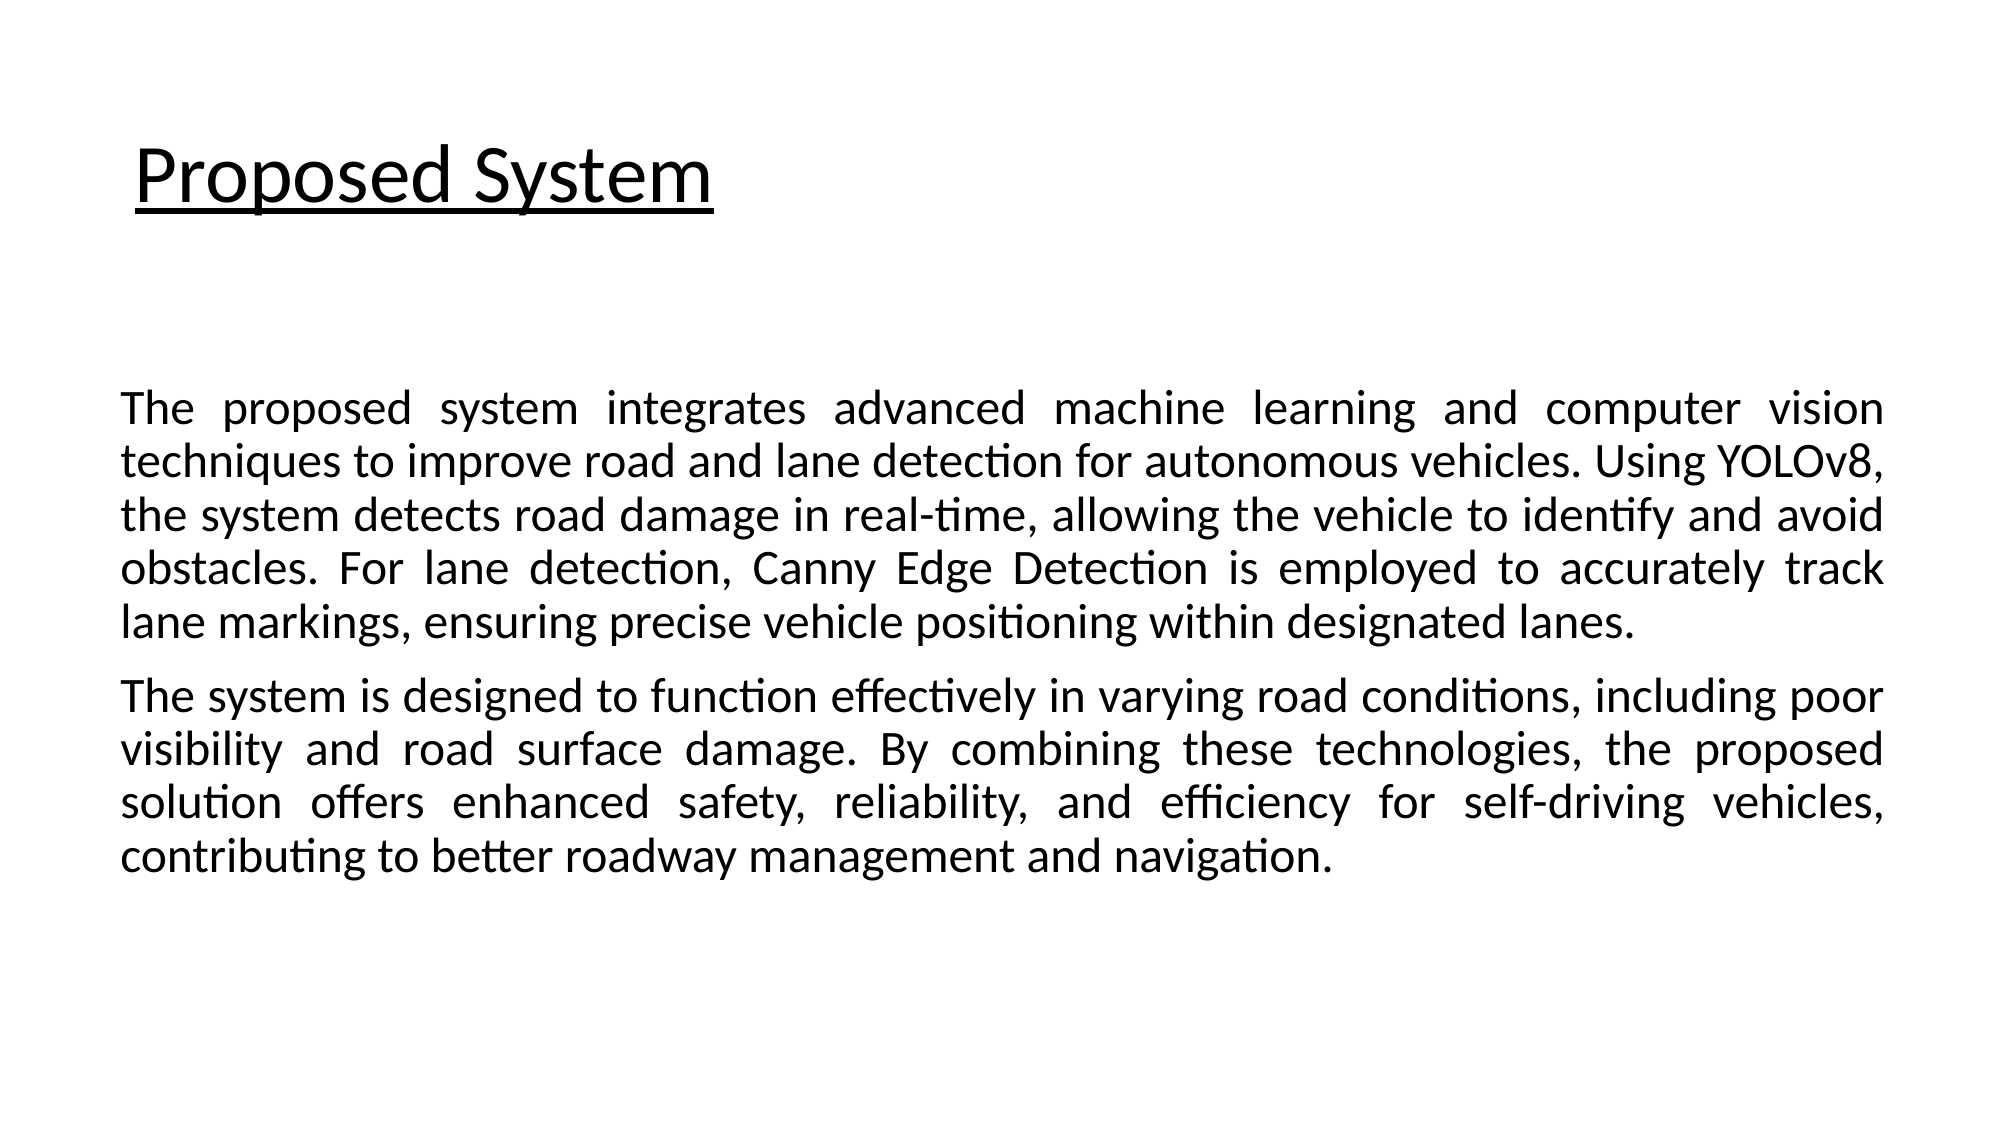

# Proposed System

The proposed system integrates advanced machine learning and computer vision techniques to improve road and lane detection for autonomous vehicles. Using YOLOv8, the system detects road damage in real-time, allowing the vehicle to identify and avoid obstacles. For lane detection, Canny Edge Detection is employed to accurately track lane markings, ensuring precise vehicle positioning within designated lanes.
The system is designed to function effectively in varying road conditions, including poor visibility and road surface damage. By combining these technologies, the proposed solution offers enhanced safety, reliability, and efficiency for self-driving vehicles, contributing to better roadway management and navigation.